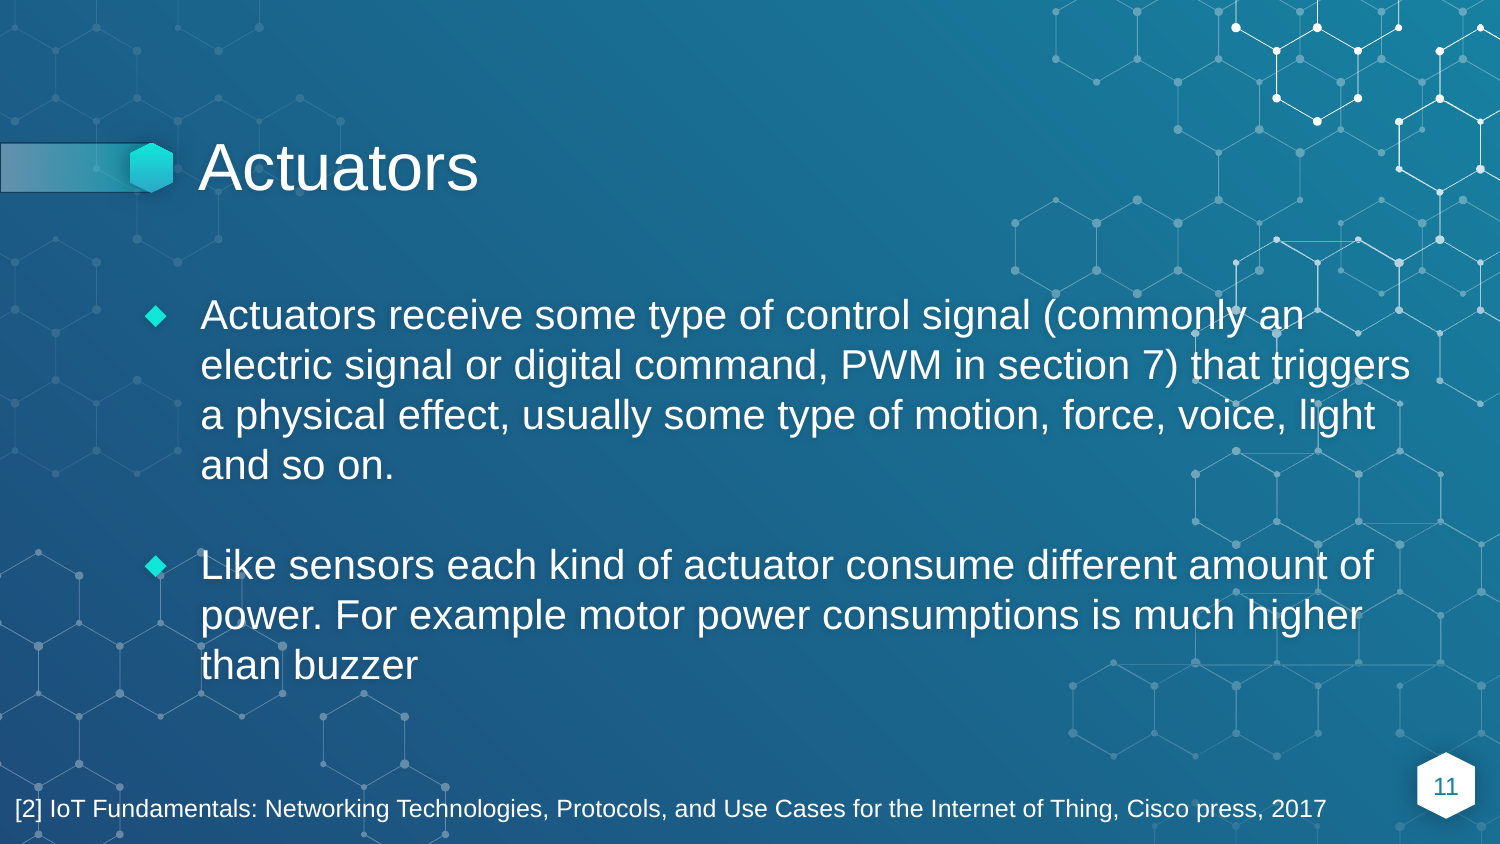

# Actuators
Actuators receive some type of control signal (commonly an electric signal or digital command, PWM in section 7) that triggers a physical effect, usually some type of motion, force, voice, light and so on.

Like sensors each kind of actuator consume different amount of power. For example motor power consumptions is much higher than buzzer

11
[2] IoT Fundamentals: Networking Technologies, Protocols, and Use Cases for the Internet of Thing, Cisco press, 2017